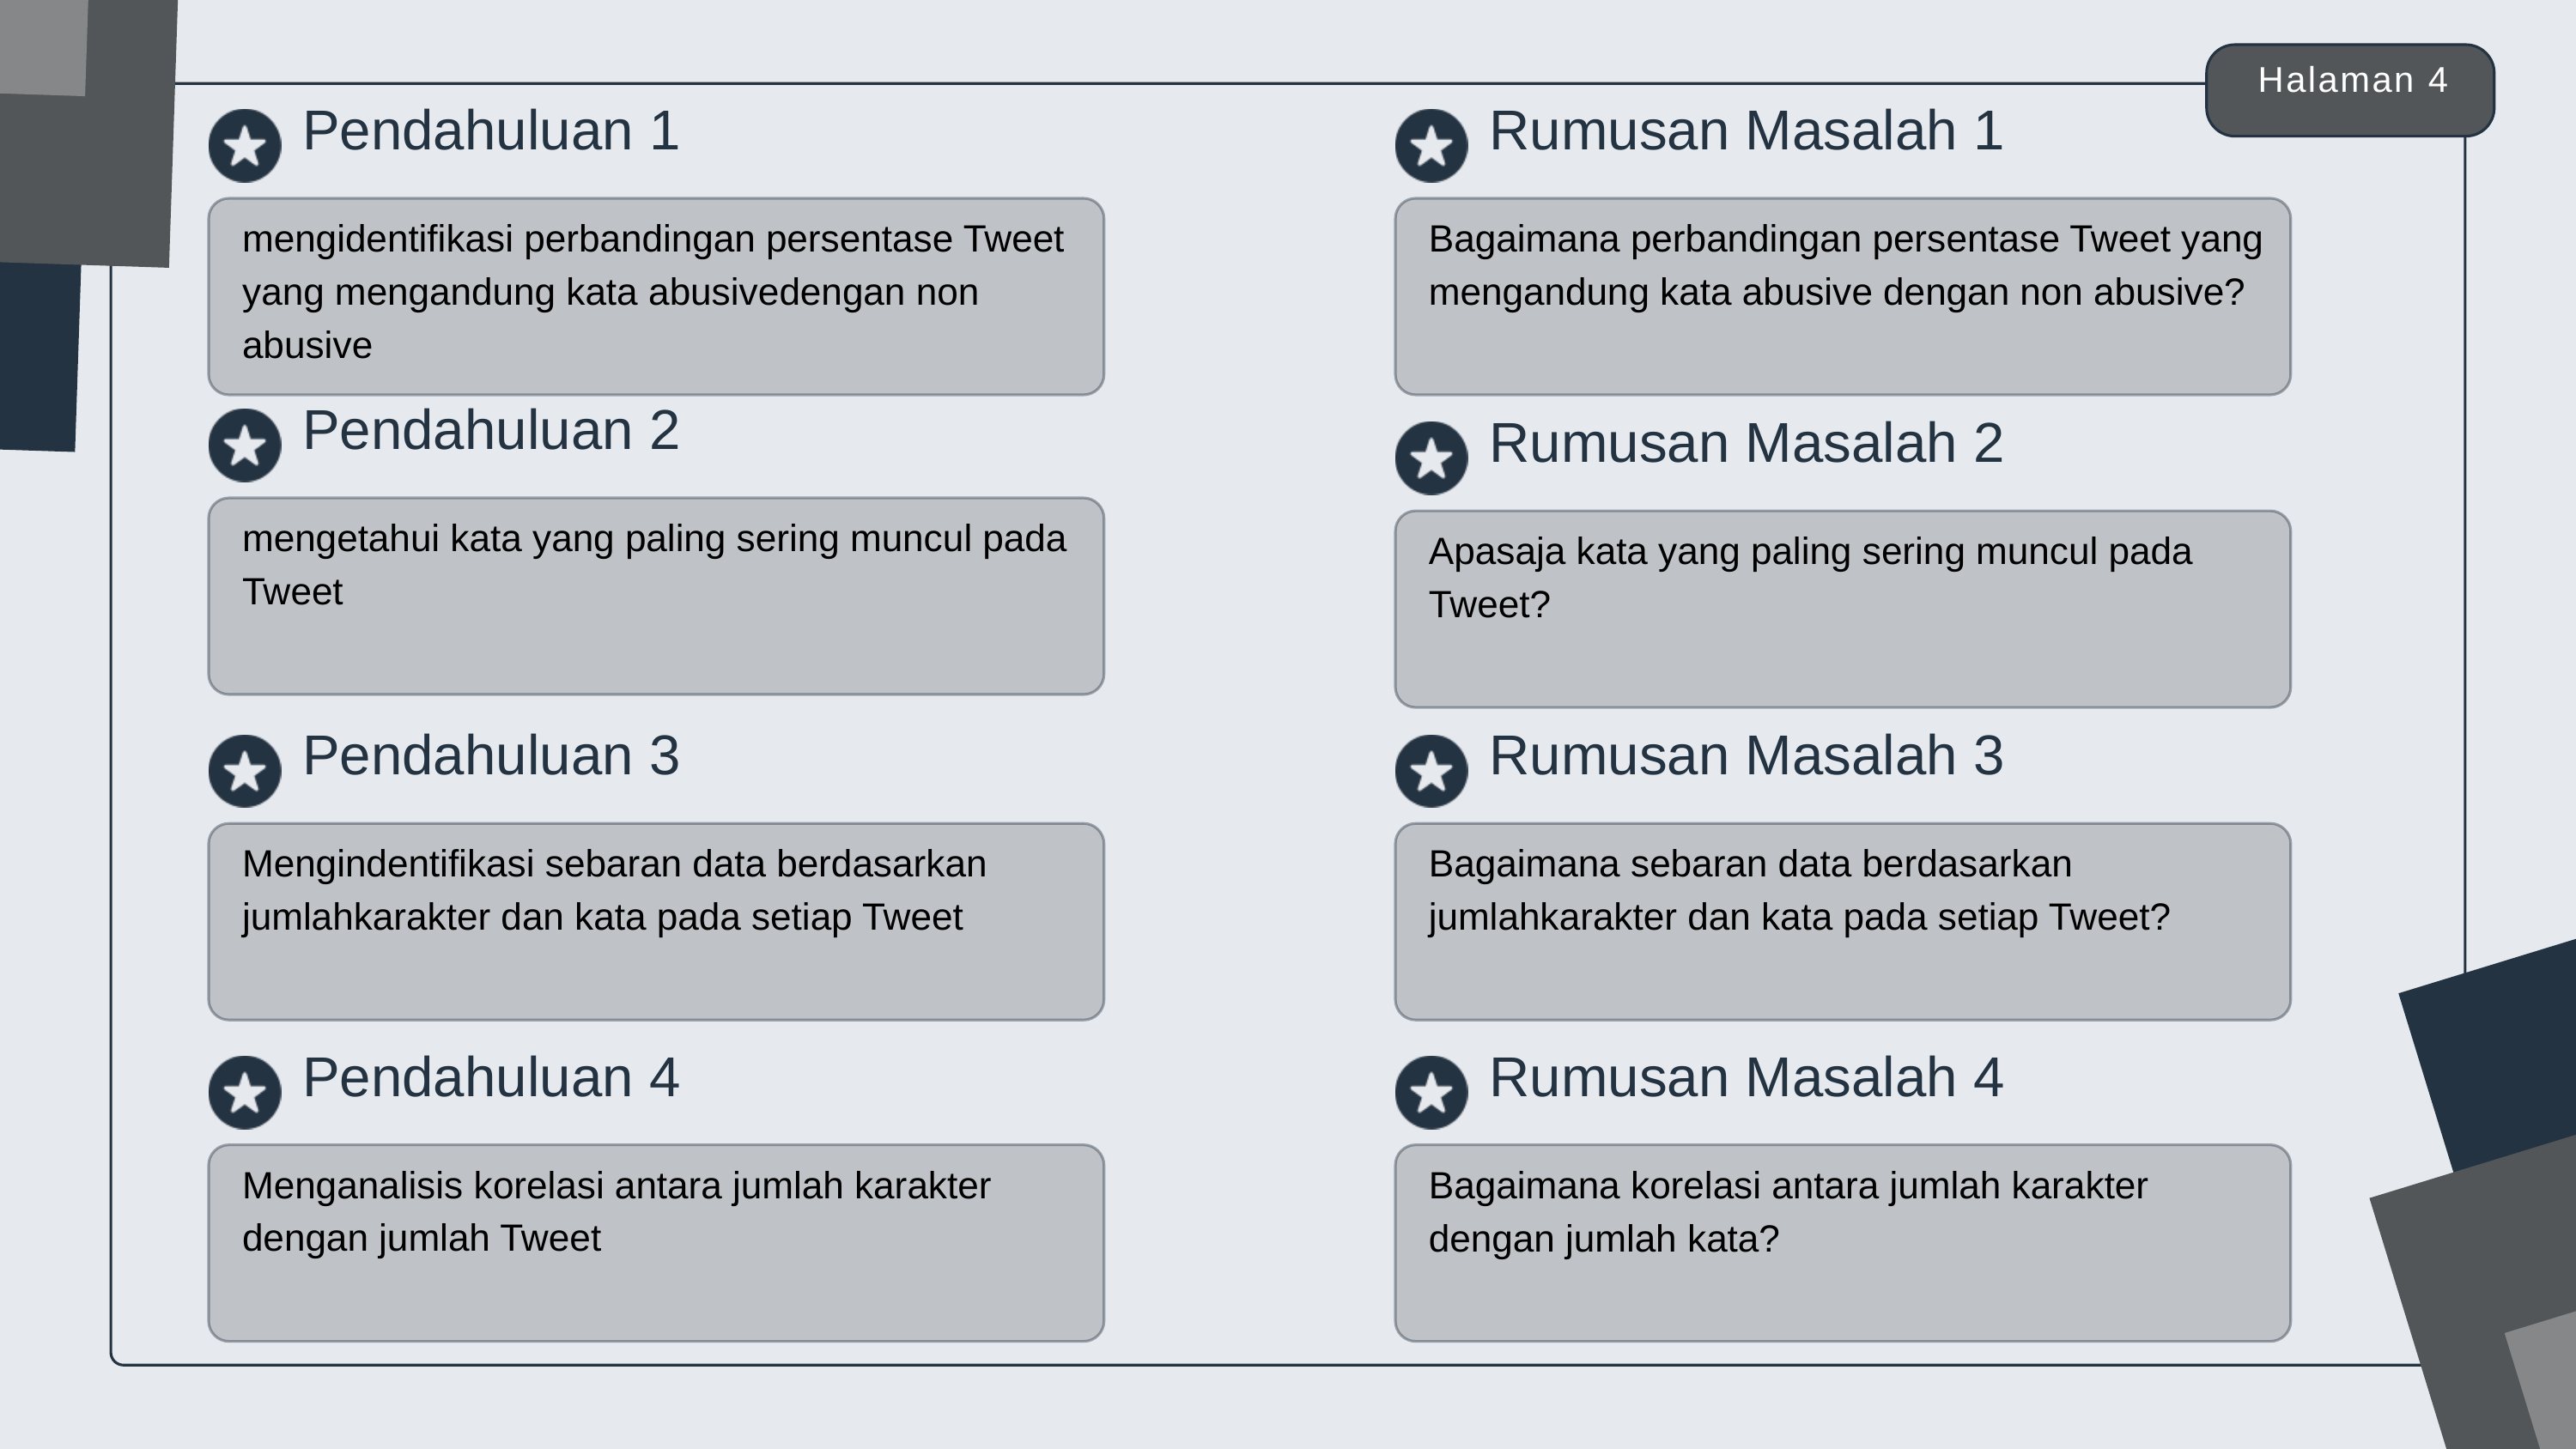

Halaman 4

Pendahuluan 1

mengidentifikasi perbandingan persentase Tweet yang mengandung kata abusivedengan non abusive

Rumusan Masalah 1

Bagaimana perbandingan persentase Tweet yang mengandung kata abusive dengan non abusive?

Pendahuluan 2

mengetahui kata yang paling sering muncul pada Tweet

Rumusan Masalah 2

Apasaja kata yang paling sering muncul pada Tweet?

Pendahuluan 3

Mengindentifikasi sebaran data berdasarkan jumlahkarakter dan kata pada setiap Tweet

Rumusan Masalah 3

Bagaimana sebaran data berdasarkan jumlahkarakter dan kata pada setiap Tweet?

Pendahuluan 4

Menganalisis korelasi antara jumlah karakter dengan jumlah Tweet

Rumusan Masalah 4

Bagaimana korelasi antara jumlah karakter dengan jumlah kata?